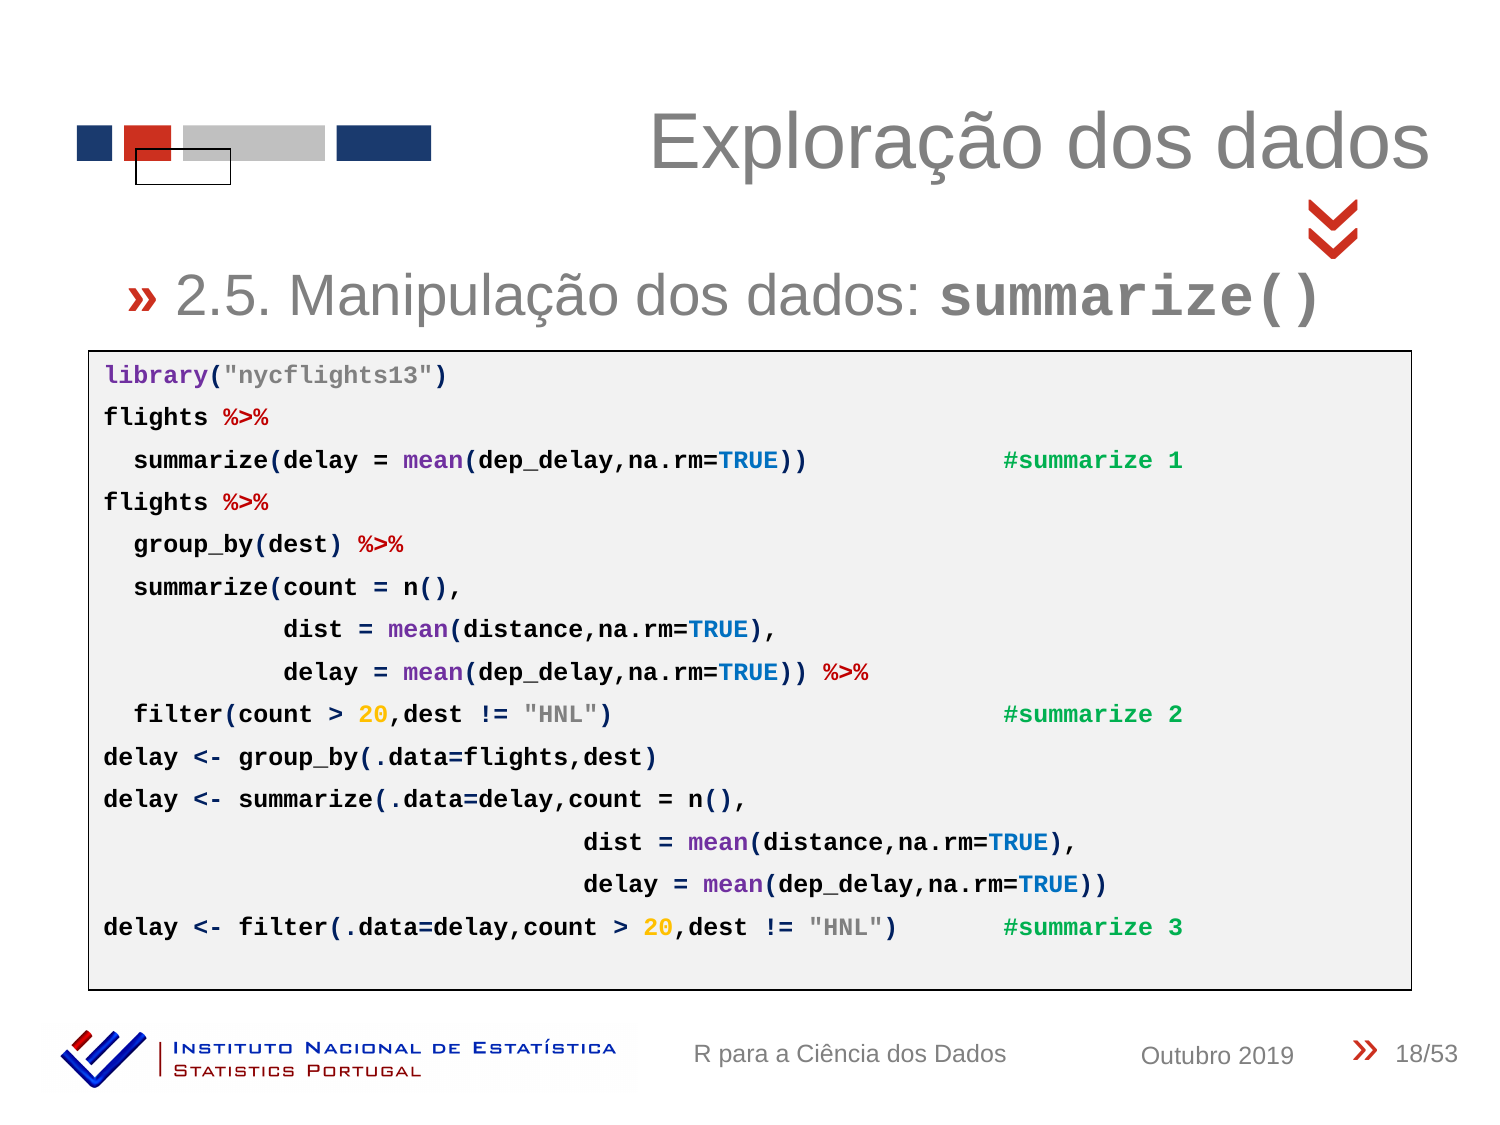

Exploração dos dados
«
» 2.5. Manipulação dos dados: summarize()
library("nycflights13")
flights %>%
  summarize(delay = mean(dep_delay,na.rm=TRUE))             #summarize 1
flights %>%
  group_by(dest) %>%
  summarize(count = n(),
            dist = mean(distance,na.rm=TRUE),
            delay = mean(dep_delay,na.rm=TRUE)) %>%
  filter(count > 20,dest != "HNL")                          #summarize 2
delay <- group_by(.data=flights,dest)
delay <- summarize(.data=delay,count = n(),
                                dist = mean(distance,na.rm=TRUE),
                                delay = mean(dep_delay,na.rm=TRUE))
delay <- filter(.data=delay,count > 20,dest != "HNL")       #summarize 3

18